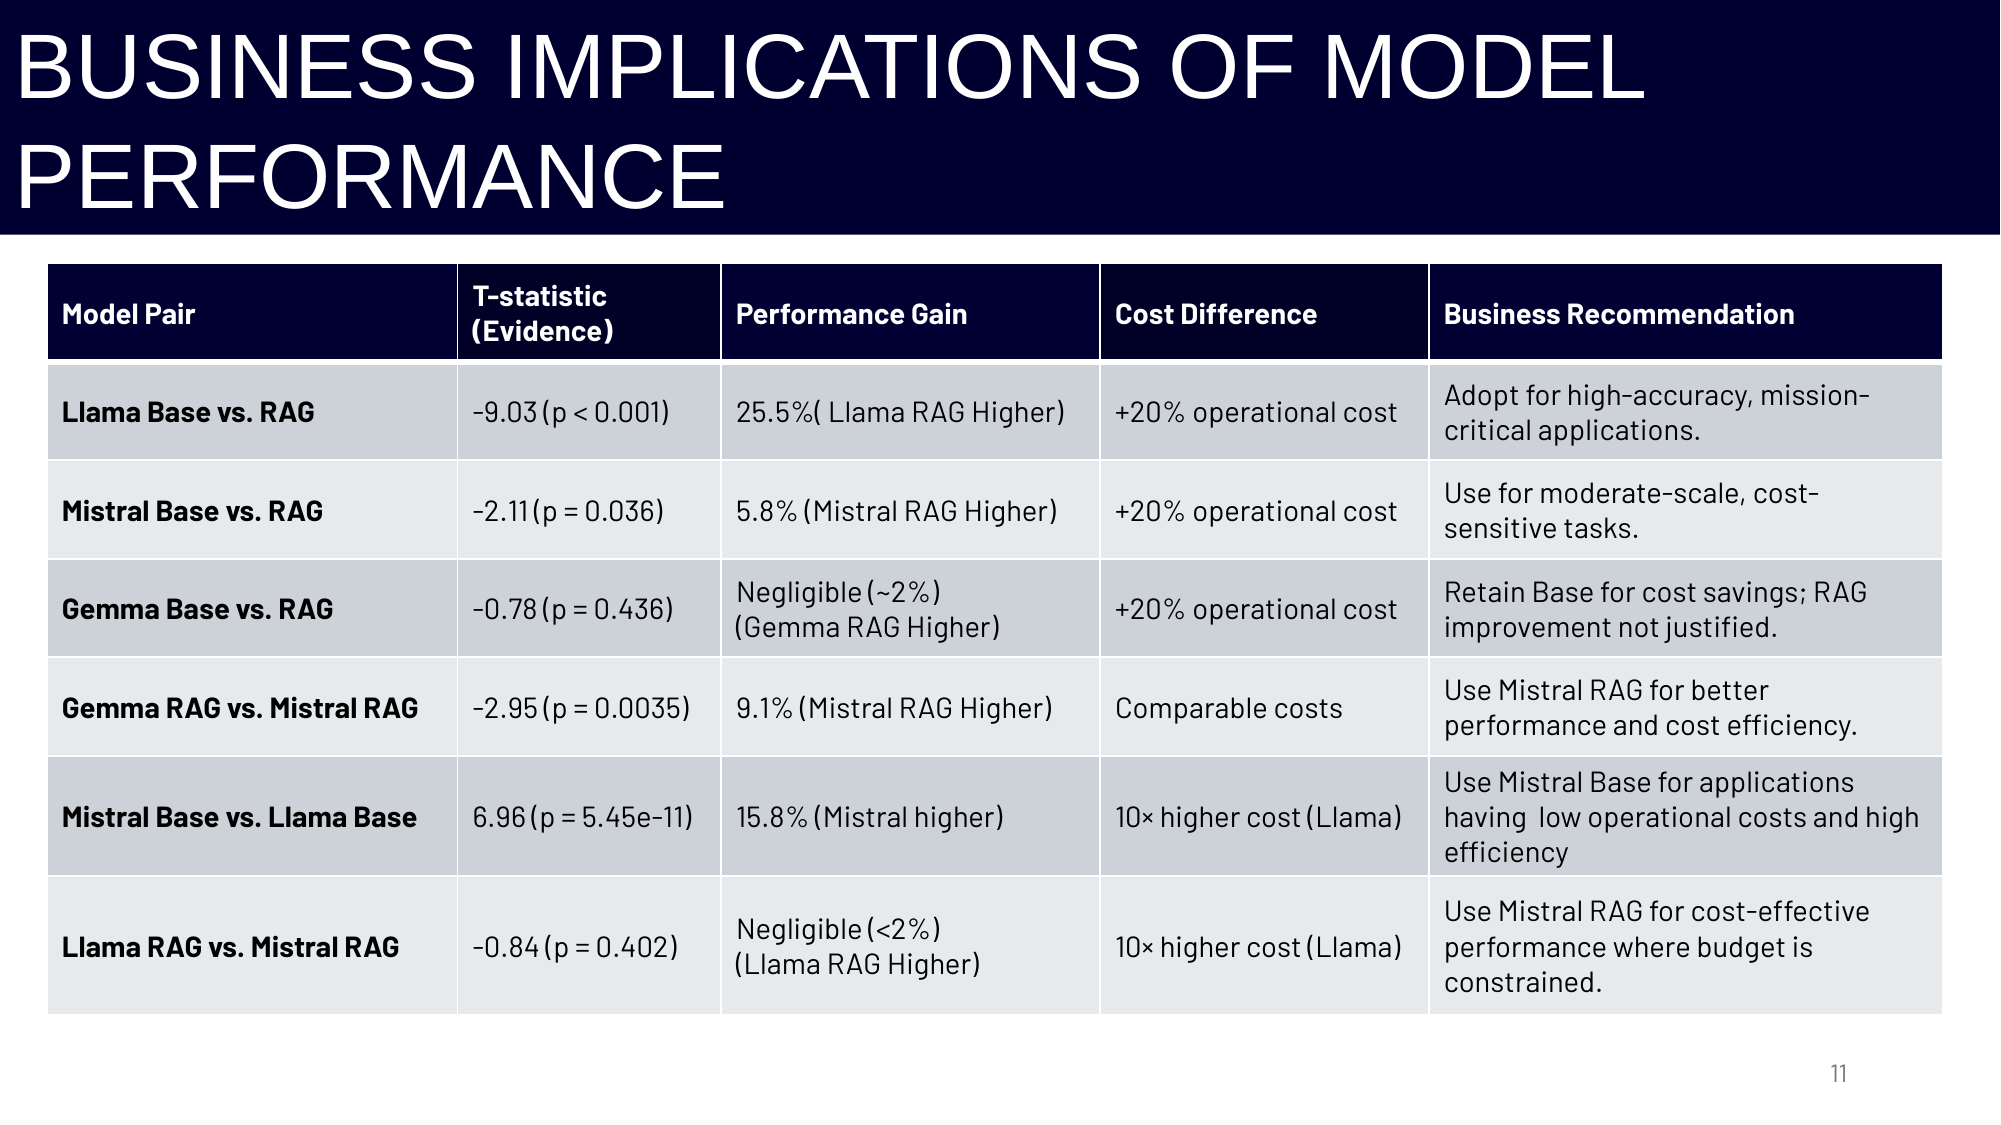

Business Implications of Model Performance
| Model Pair | T-statistic (Evidence) | Performance Gain | Cost Difference | Business Recommendation |
| --- | --- | --- | --- | --- |
| Llama Base vs. RAG | -9.03 (p < 0.001) | 25.5%( Llama RAG Higher) | +20% operational cost | Adopt for high-accuracy, mission-critical applications. |
| Mistral Base vs. RAG | -2.11 (p = 0.036) | 5.8% (Mistral RAG Higher) | +20% operational cost | Use for moderate-scale, cost-sensitive tasks. |
| Gemma Base vs. RAG | -0.78 (p = 0.436) | Negligible (~2%) (Gemma RAG Higher) | +20% operational cost | Retain Base for cost savings; RAG improvement not justified. |
| Gemma RAG vs. Mistral RAG | -2.95 (p = 0.0035) | 9.1% (Mistral RAG Higher) | Comparable costs | Use Mistral RAG for better performance and cost efficiency. |
| Mistral Base vs. Llama Base | 6.96 (p = 5.45e-11) | 15.8% (Mistral higher) | 10× higher cost (Llama) | Use Mistral Base for applications having low operational costs and high efficiency |
| Llama RAG vs. Mistral RAG | -0.84 (p = 0.402) | Negligible (<2%) (Llama RAG Higher) | 10× higher cost (Llama) | Use Mistral RAG for cost-effective performance where budget is constrained. |
11